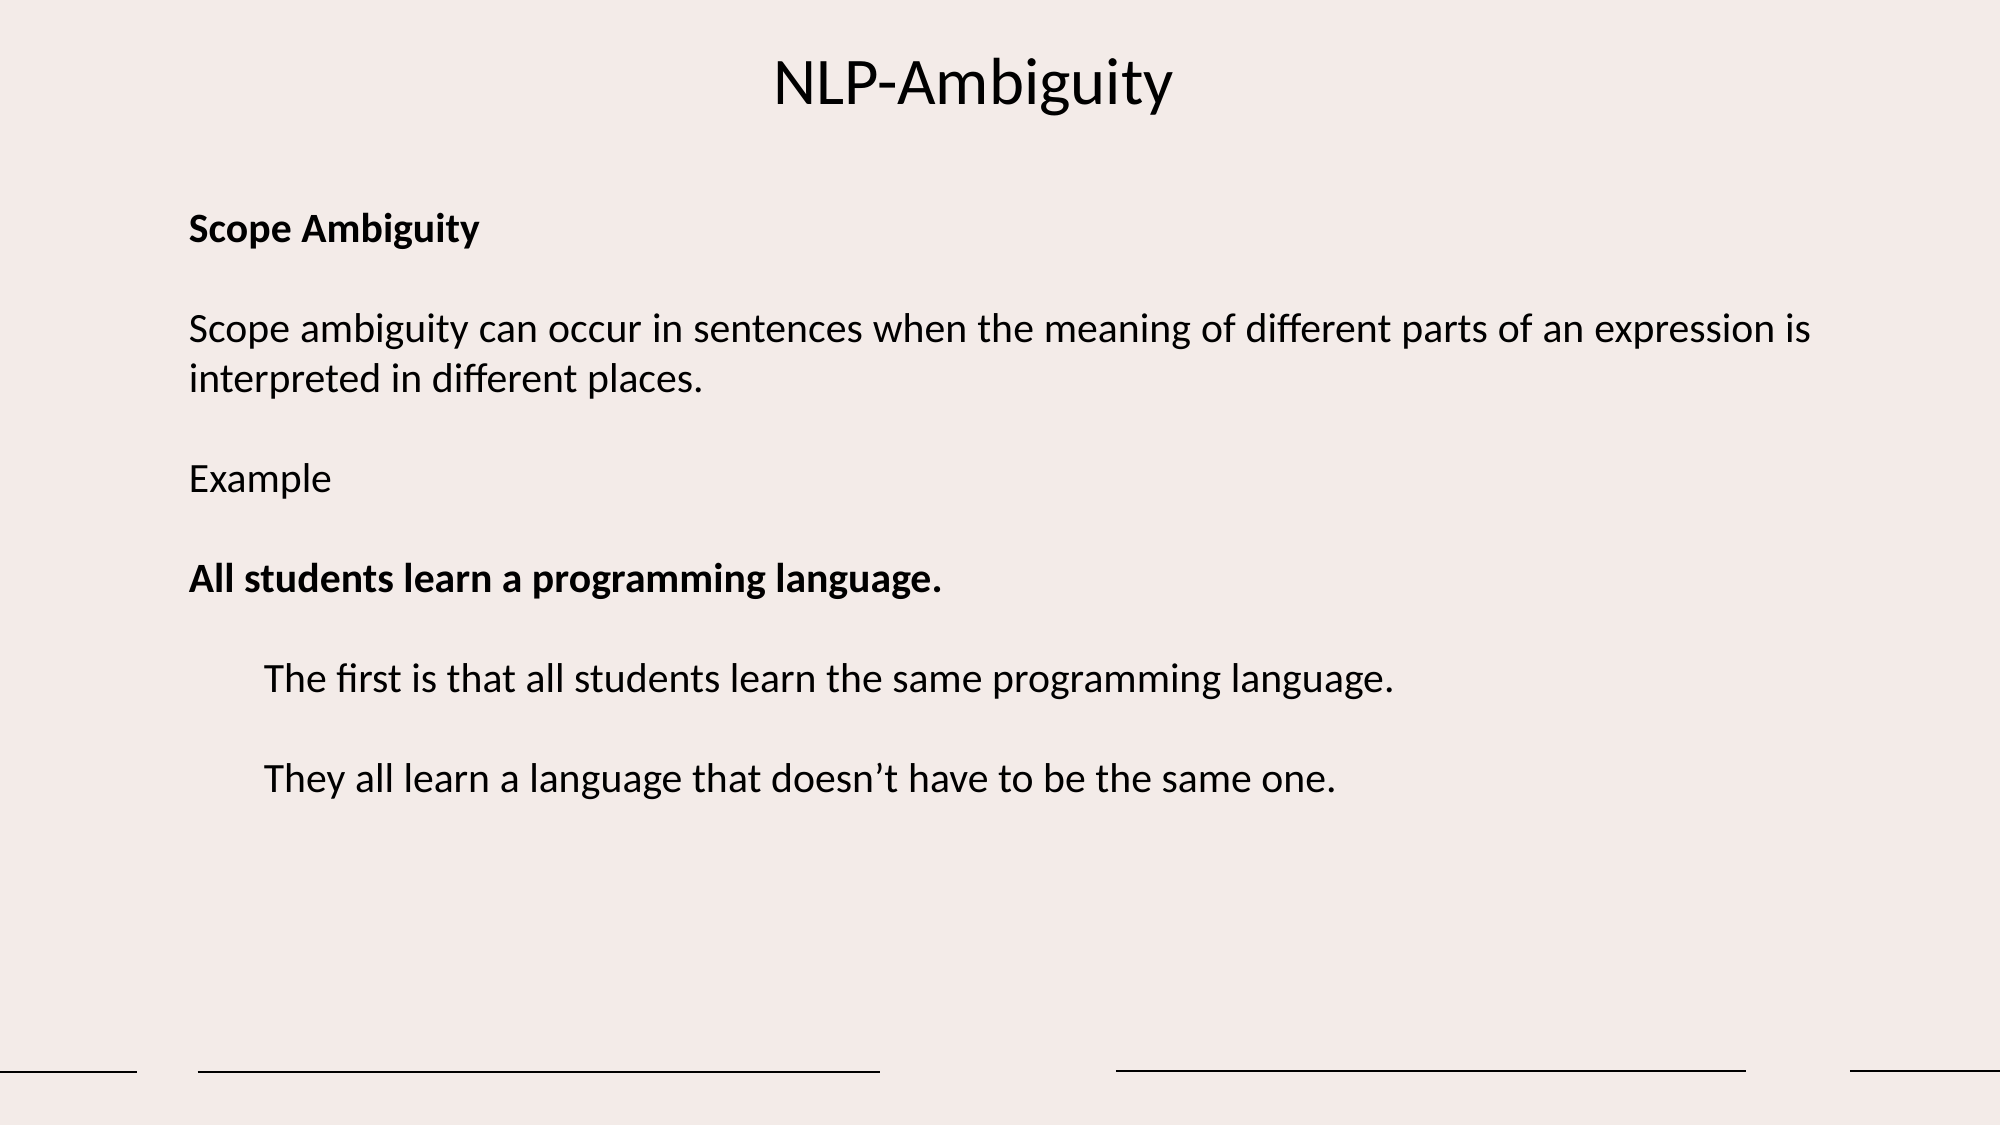

# NLP-Ambiguity
Scope Ambiguity

Scope ambiguity can occur in sentences when the meaning of different parts of an expression is interpreted in different places.

Example

All students learn a programming language.

The first is that all students learn the same programming language.

They all learn a language that doesn’t have to be the same one.